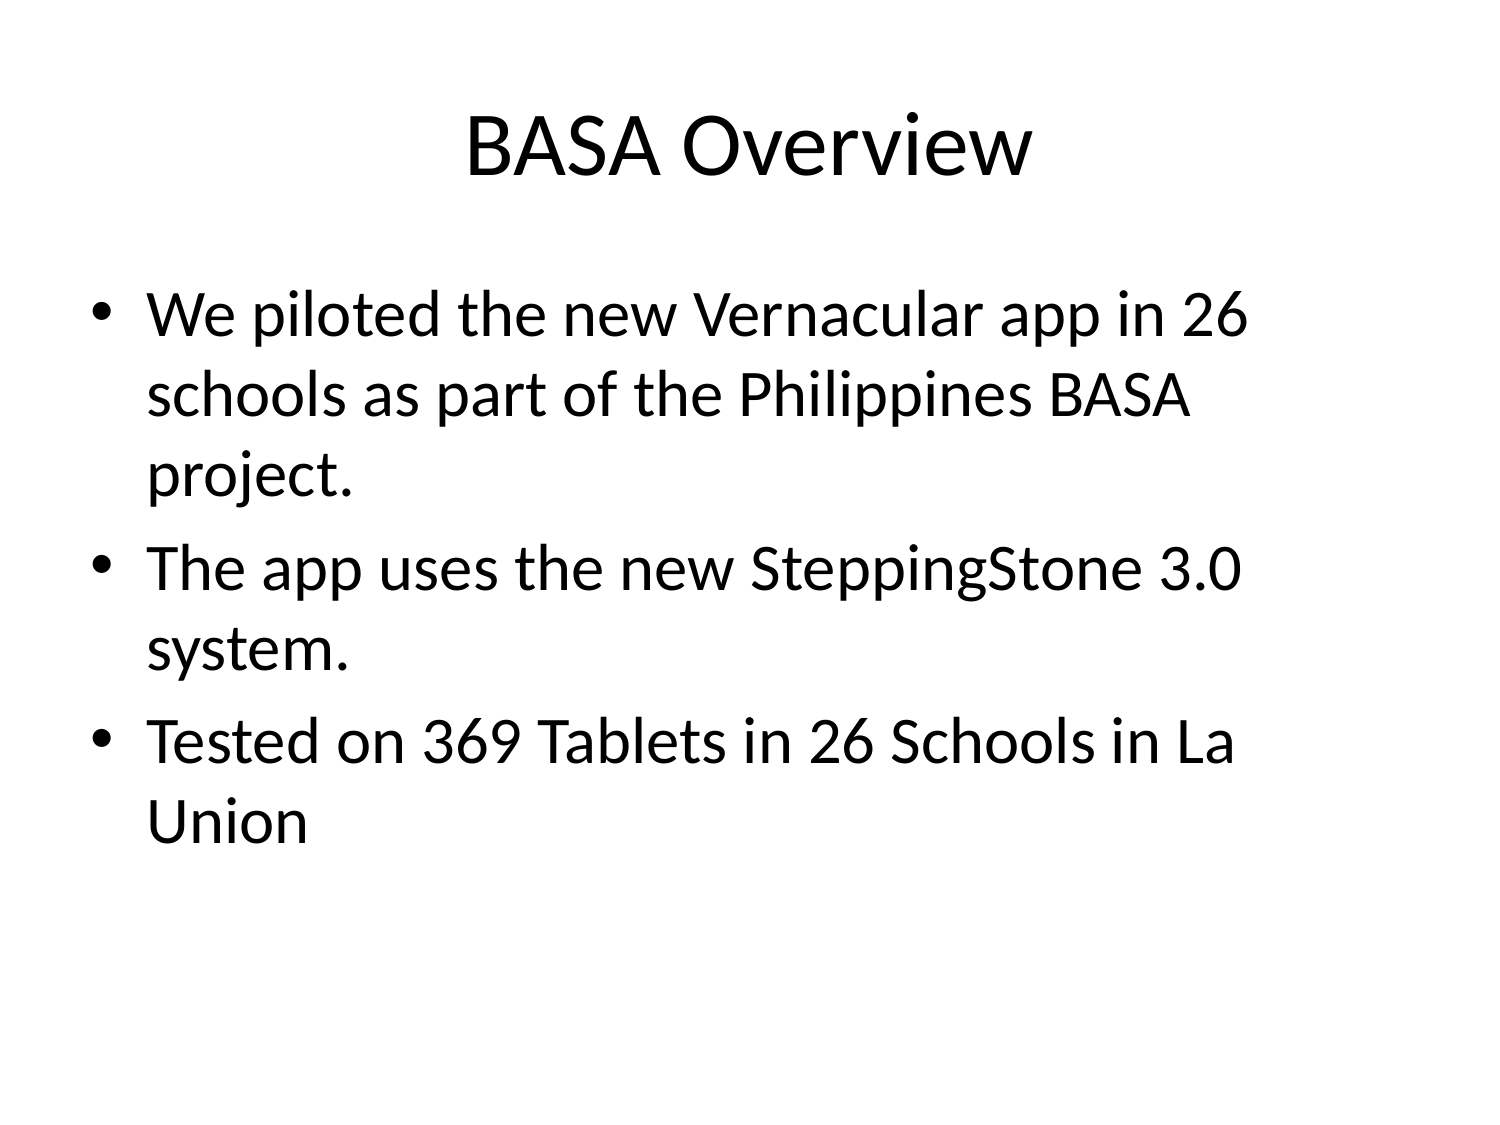

# BASA Overview
We piloted the new Vernacular app in 26 schools as part of the Philippines BASA project.
The app uses the new SteppingStone 3.0 system.
Tested on 369 Tablets in 26 Schools in La Union